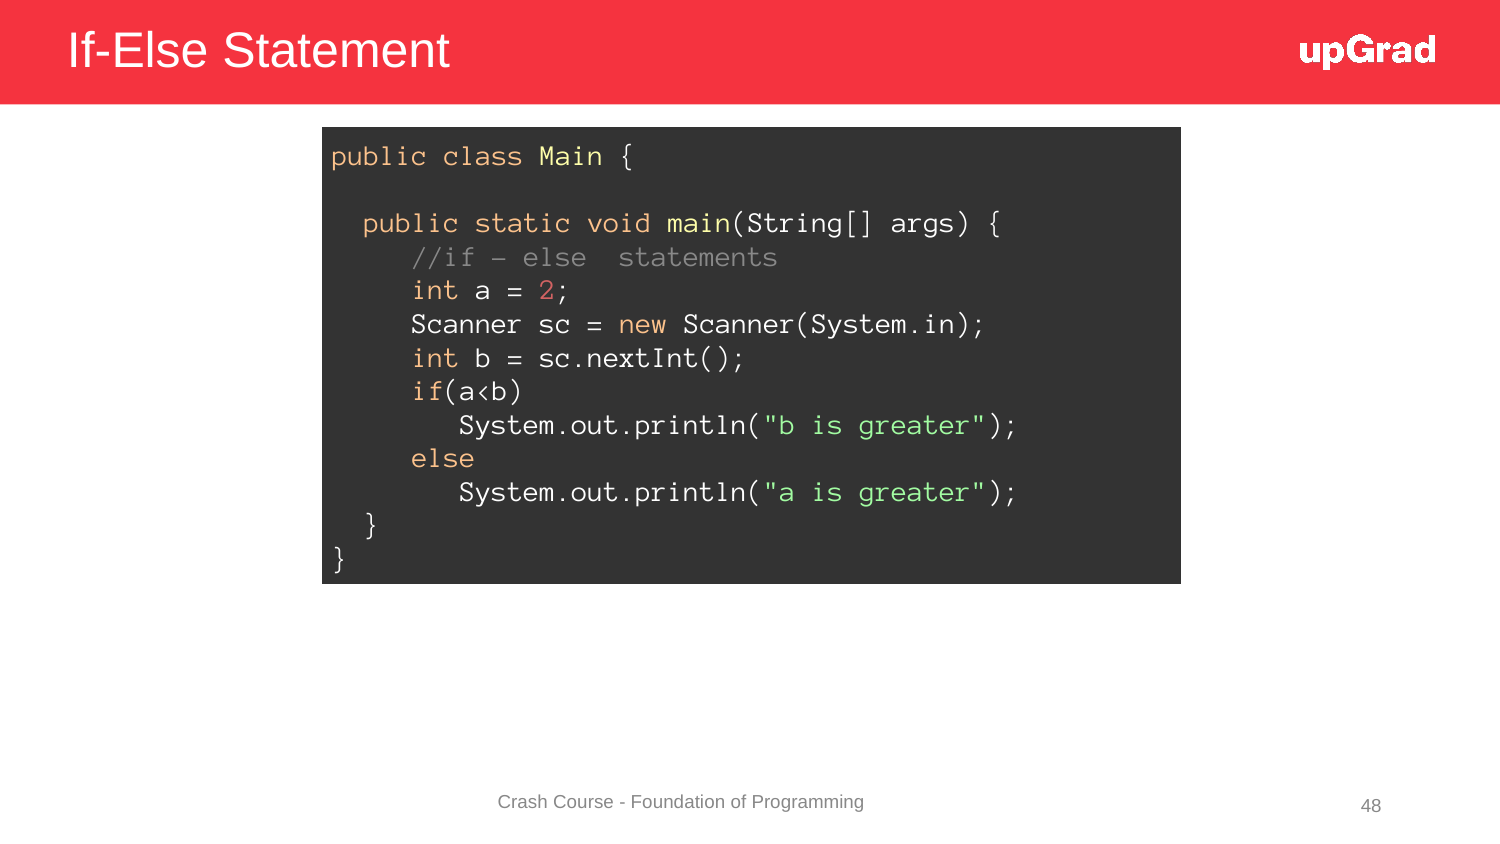

# If-Else Statement
| public class Main { public static void main(String[] args) { //if - else statements int a = 2; Scanner sc = new Scanner(System.in); int b = sc.nextInt(); if(a<b) System.out.println("b is greater"); else System.out.println("a is greater"); } } |
| --- |
48
Crash Course - Foundation of Programming